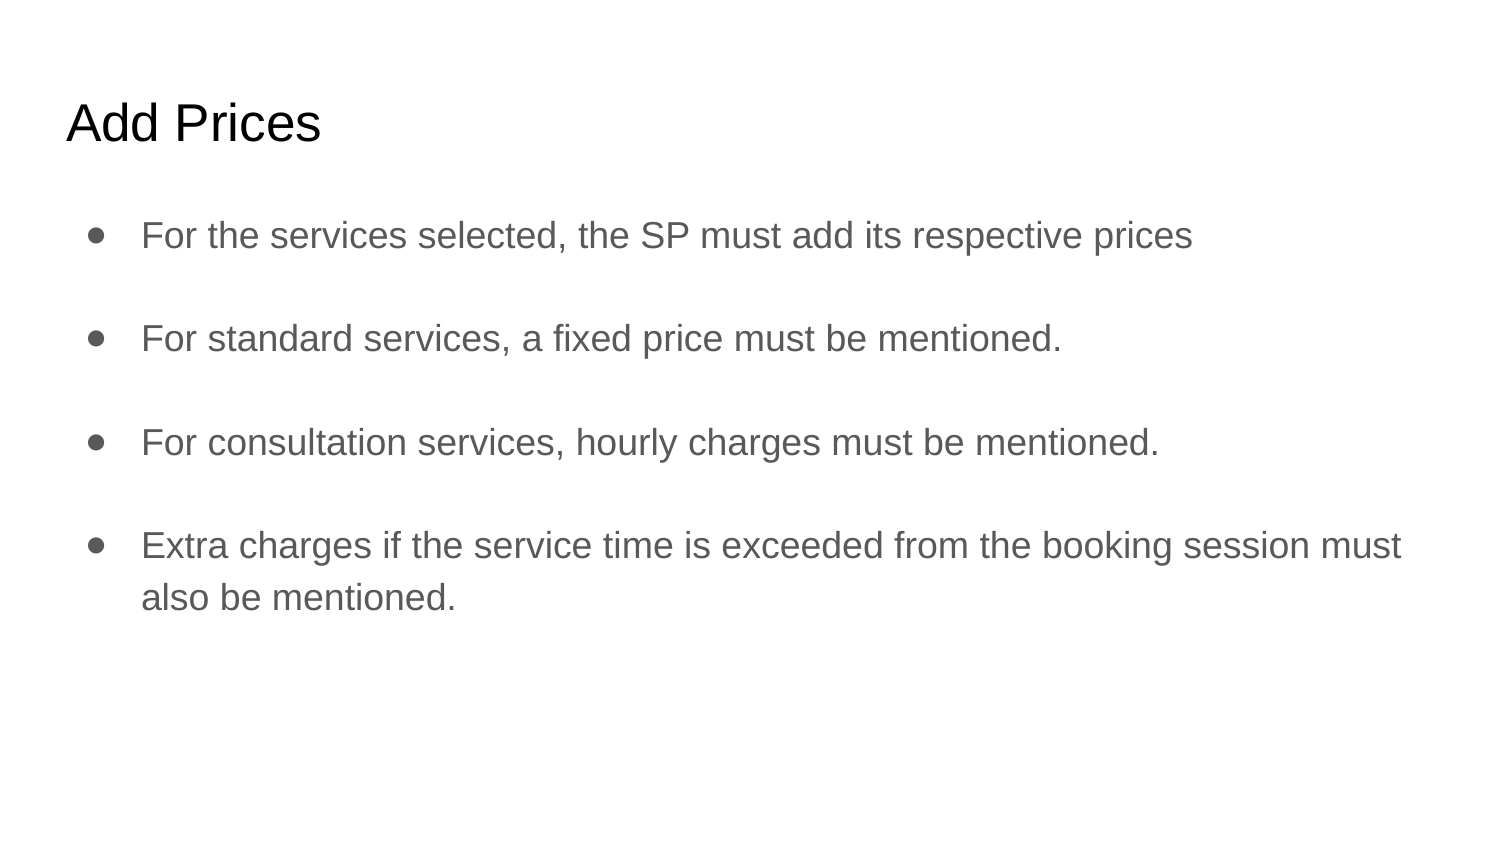

# Add Prices
For the services selected, the SP must add its respective prices

For standard services, a fixed price must be mentioned.

For consultation services, hourly charges must be mentioned.

Extra charges if the service time is exceeded from the booking session must also be mentioned.